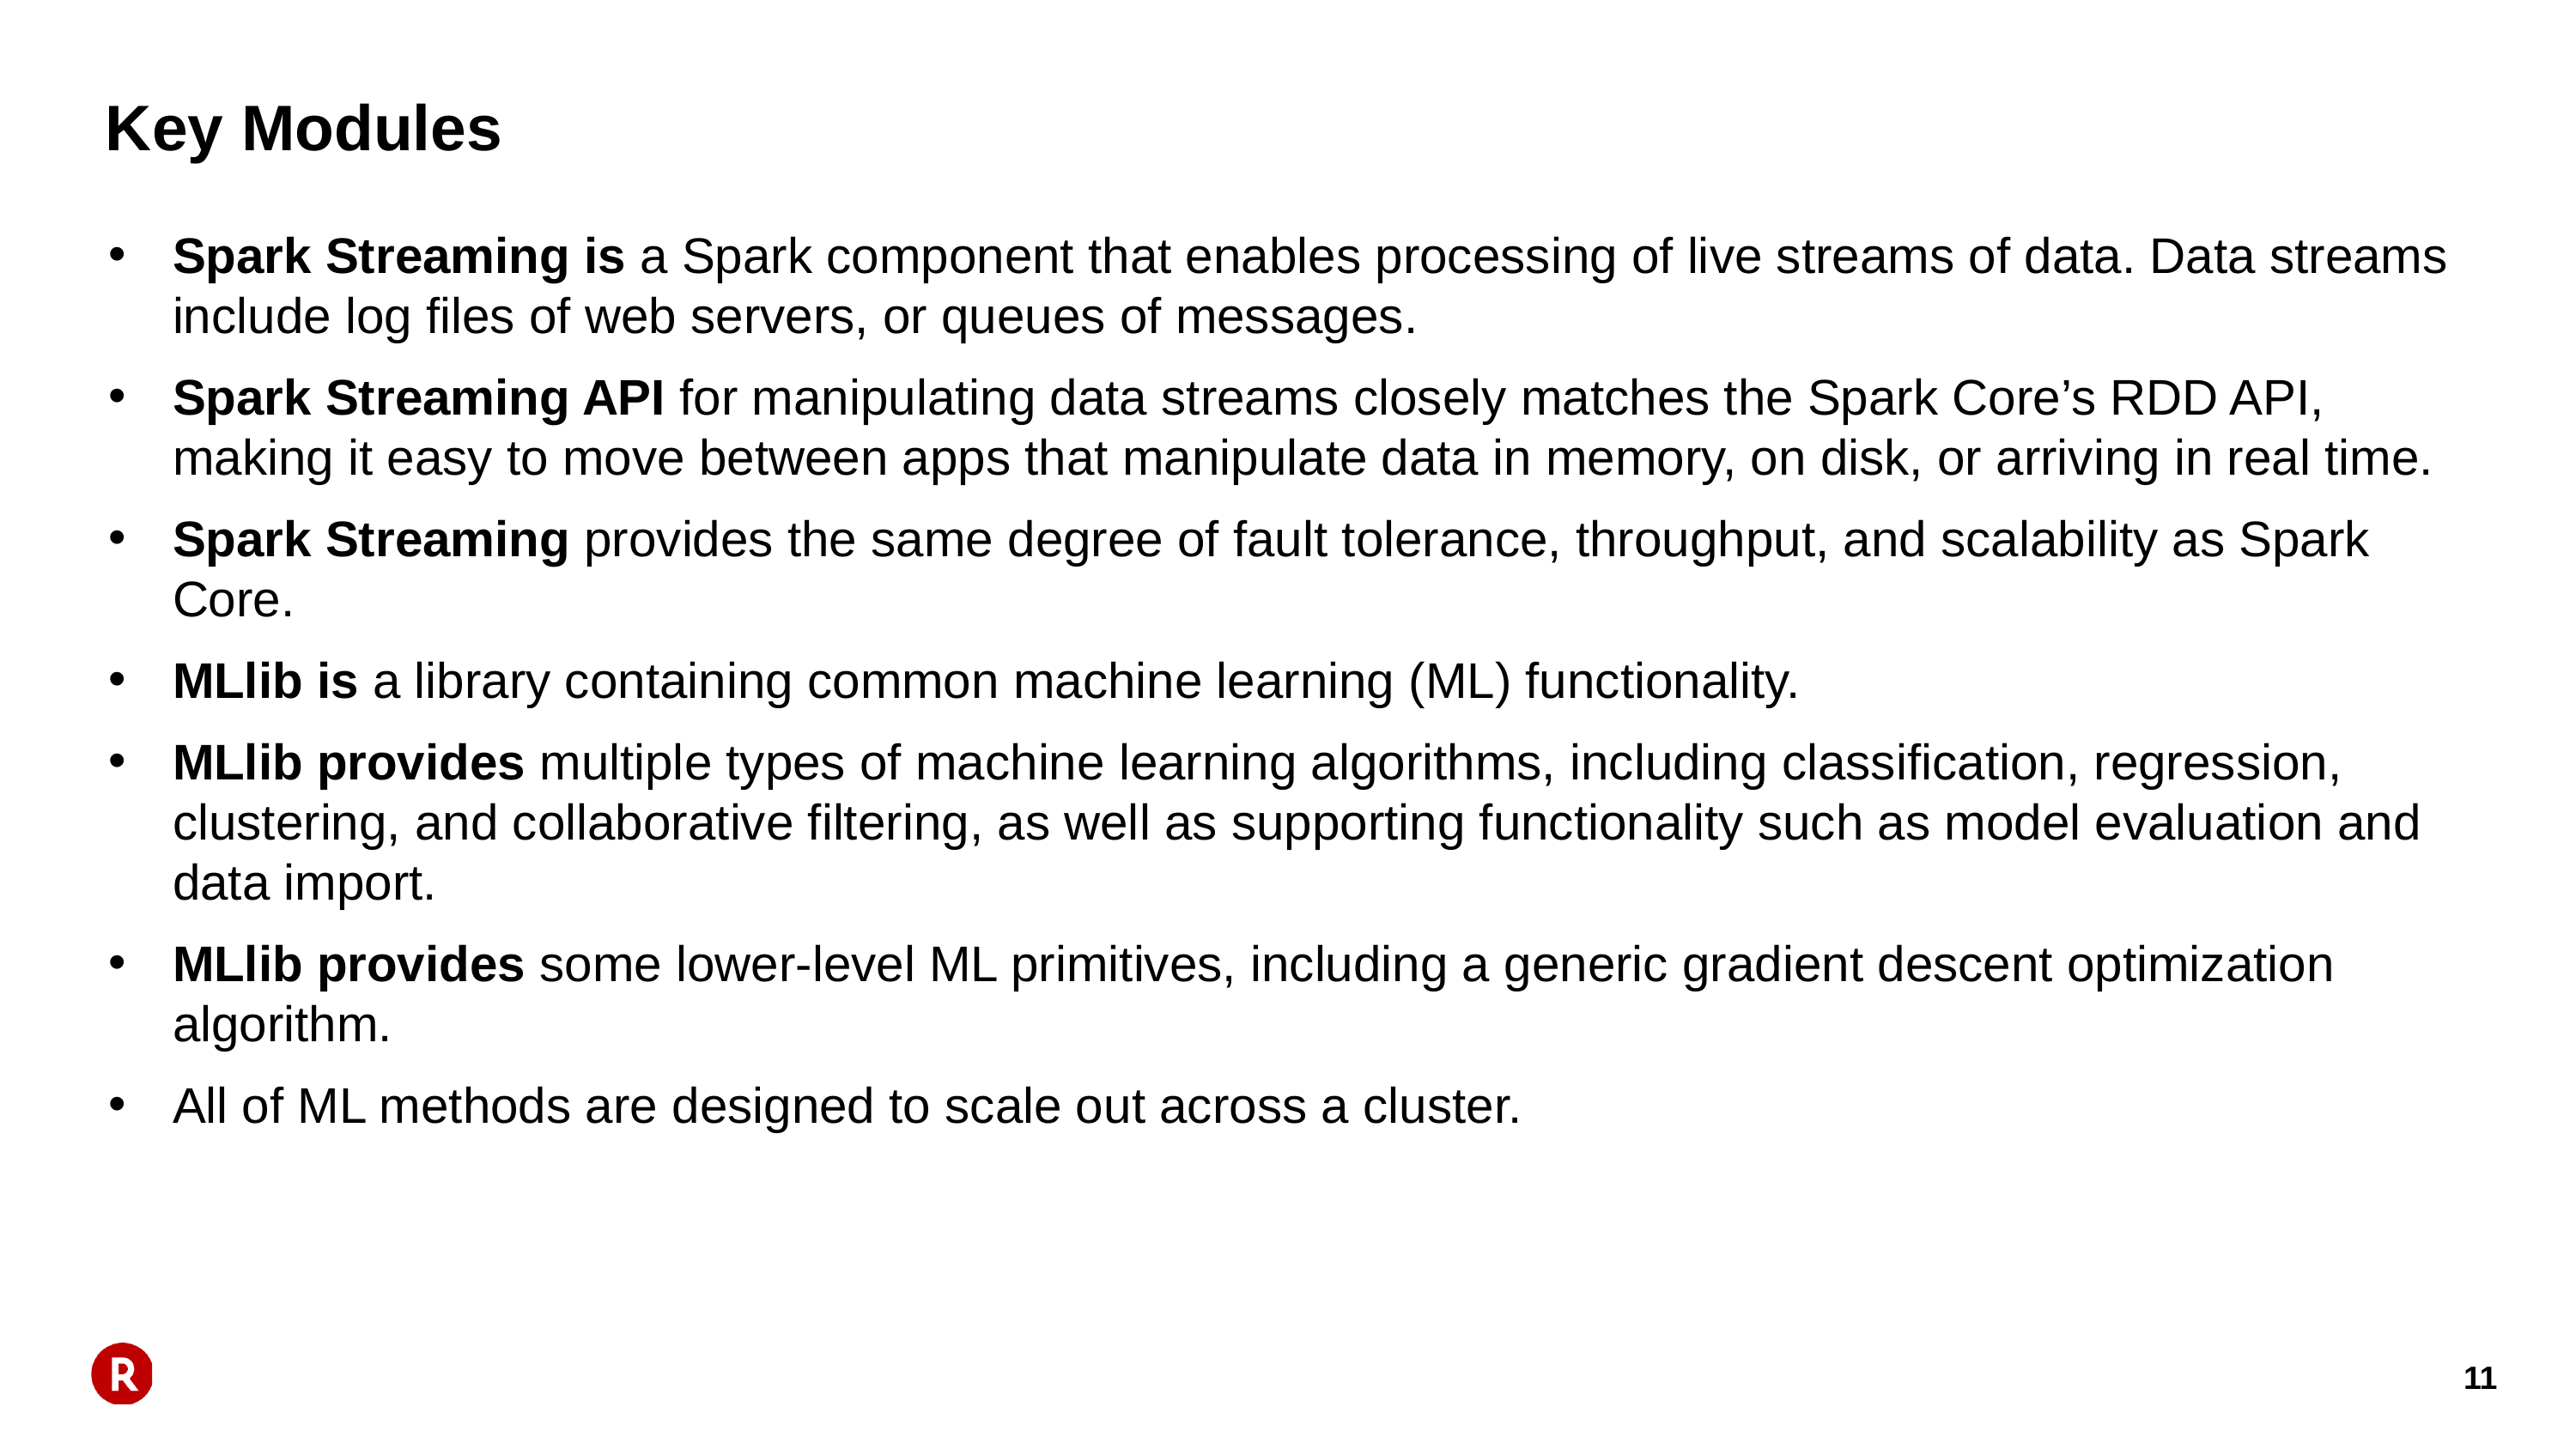

# Key Modules
Spark Streaming is a Spark component that enables processing of live streams of data. Data streams include log files of web servers, or queues of messages.
Spark Streaming API for manipulating data streams closely matches the Spark Core’s RDD API, making it easy to move between apps that manipulate data in memory, on disk, or arriving in real time.
Spark Streaming provides the same degree of fault tolerance, throughput, and scalability as Spark Core.
MLlib is a library containing common machine learning (ML) functionality.
MLlib provides multiple types of machine learning algorithms, including classification, regression, clustering, and collaborative filtering, as well as supporting functionality such as model evaluation and data import.
MLlib provides some lower-level ML primitives, including a generic gradient descent optimization algorithm.
All of ML methods are designed to scale out across a cluster.